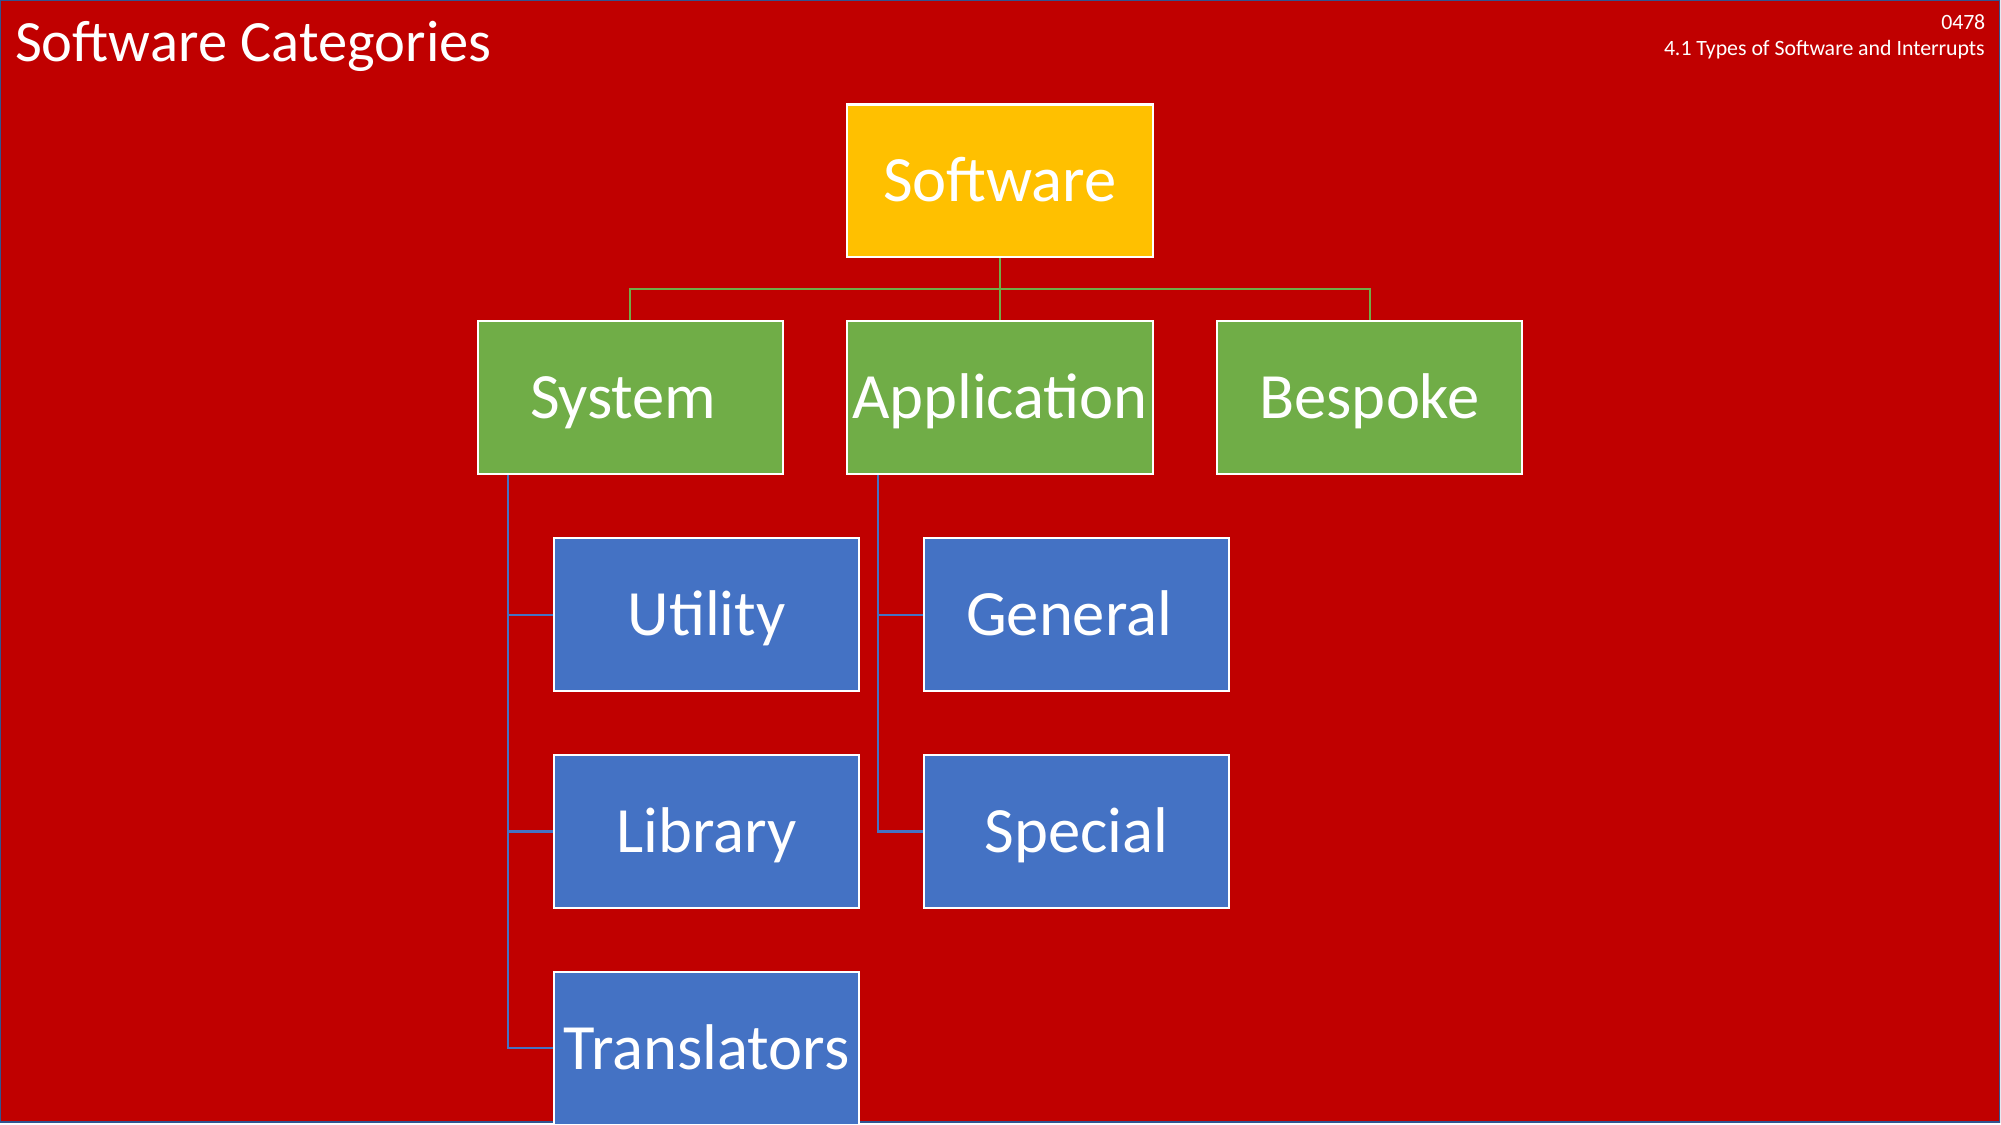

# Software Categories
Software
System
Utility
Library
Translators
Application
General
Special
Bespoke